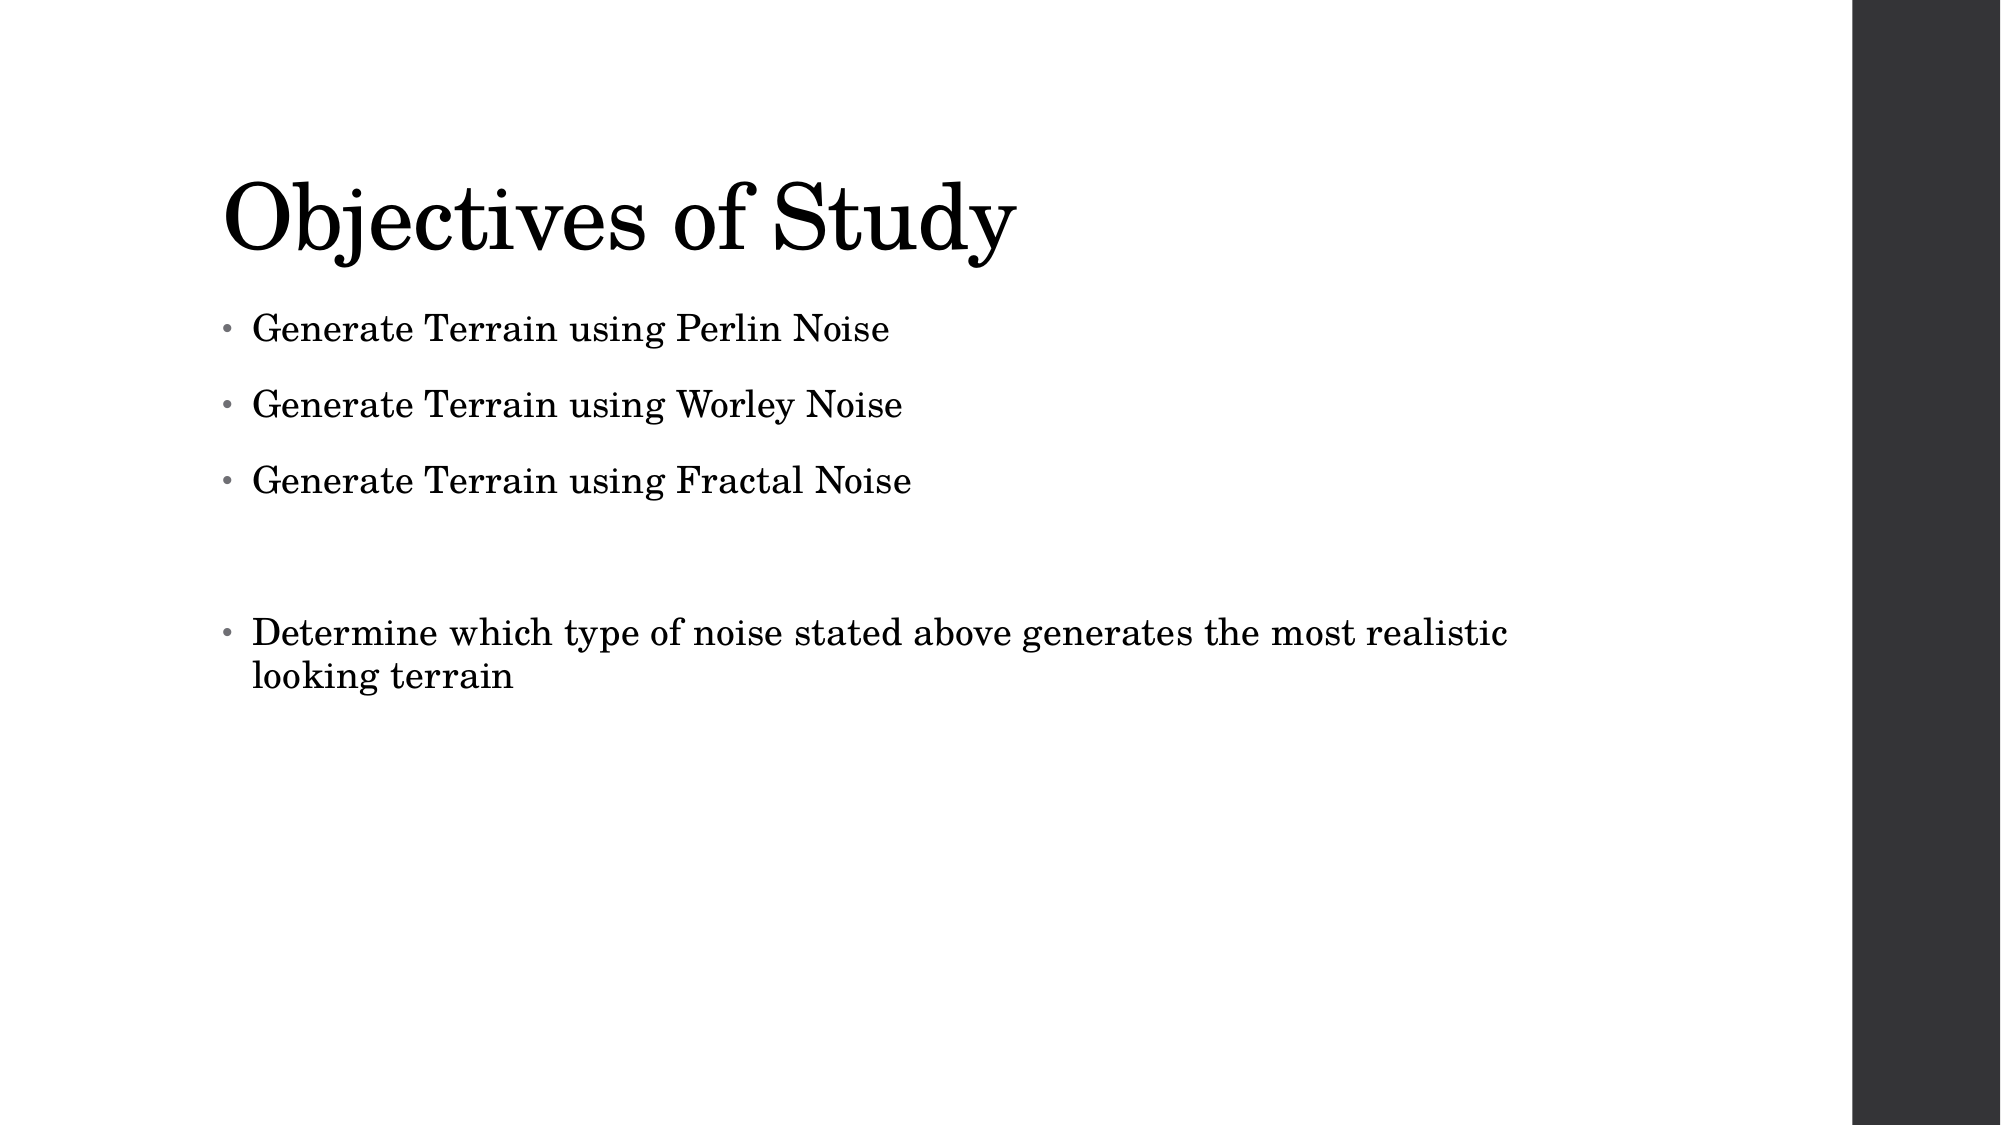

# Objectives of Study
Generate Terrain using Perlin Noise
Generate Terrain using Worley Noise
Generate Terrain using Fractal Noise

Determine which type of noise stated above generates the most realistic looking terrain